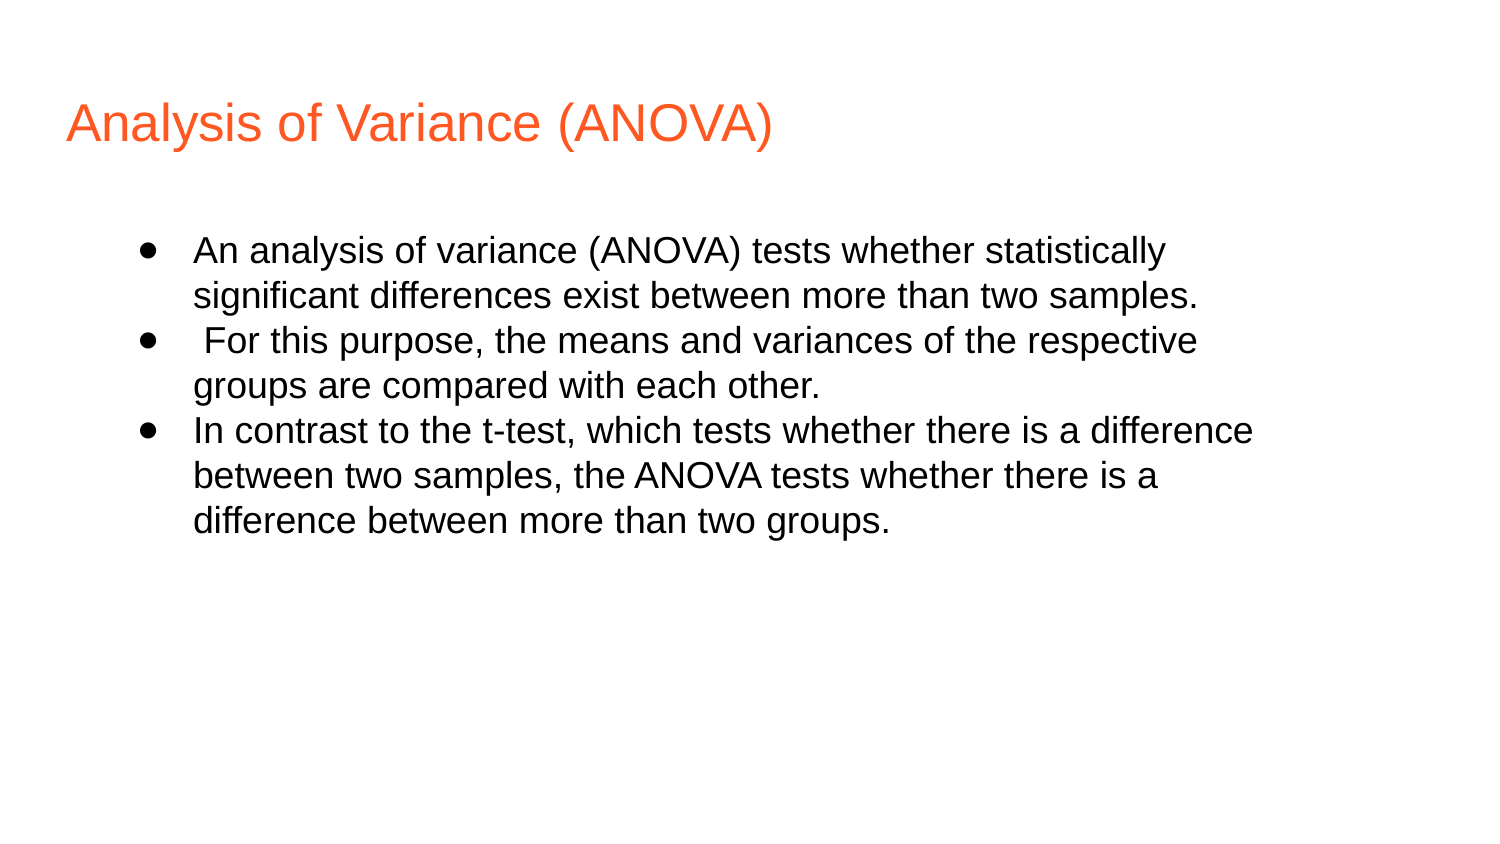

# Analysis of Variance (ANOVA)
An analysis of variance (ANOVA) tests whether statistically significant differences exist between more than two samples.
 For this purpose, the means and variances of the respective groups are compared with each other.
In contrast to the t-test, which tests whether there is a difference between two samples, the ANOVA tests whether there is a difference between more than two groups.